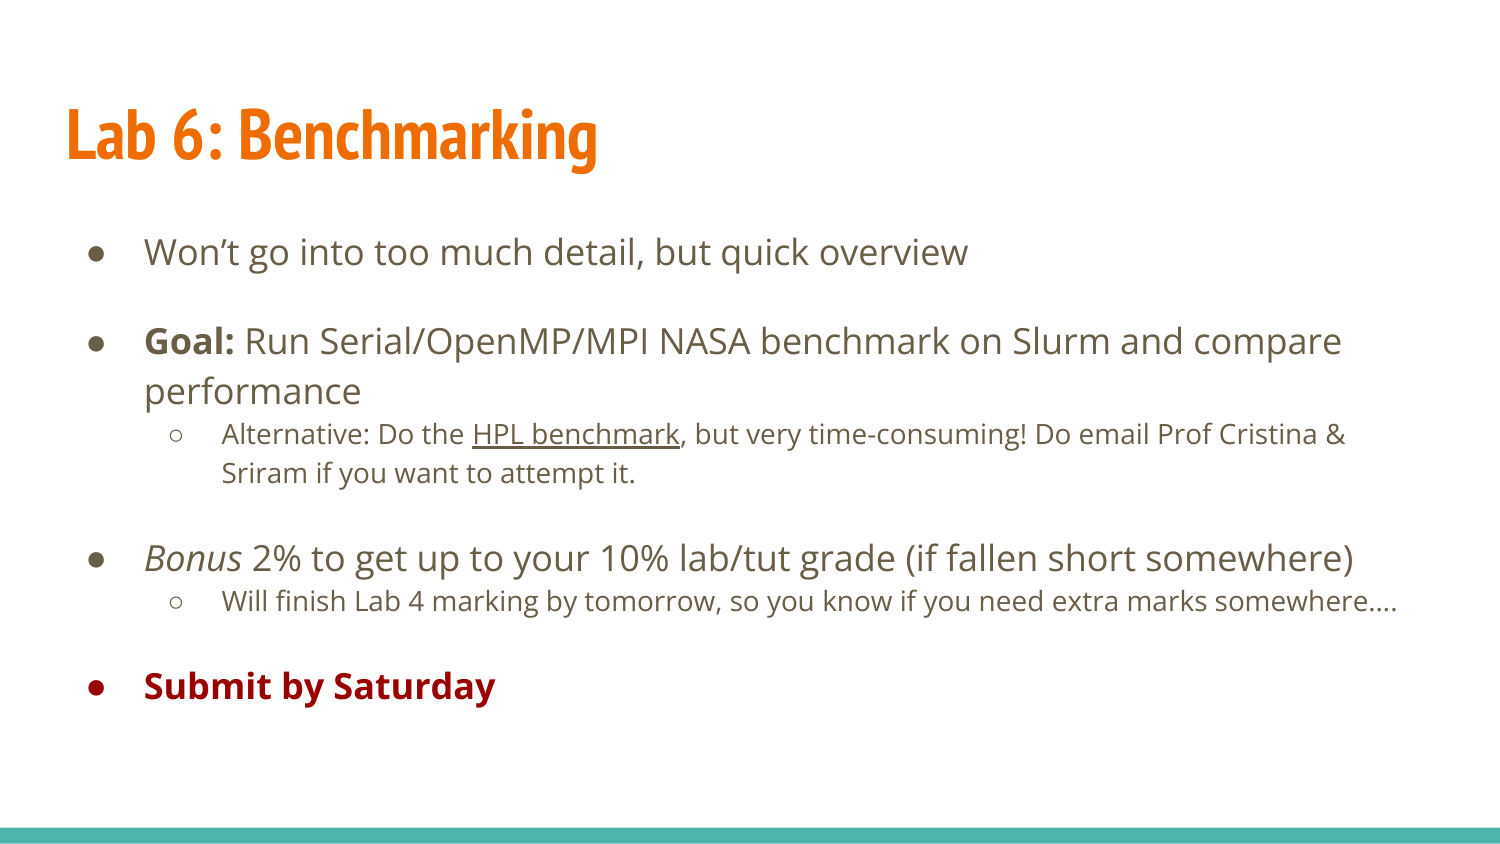

# Lab 6: Benchmarking
Won’t go into too much detail, but quick overview
Goal: Run Serial/OpenMP/MPI NASA benchmark on Slurm and compare performance
Alternative: Do the HPL benchmark, but very time-consuming! Do email Prof Cristina & Sriram if you want to attempt it.
Bonus 2% to get up to your 10% lab/tut grade (if fallen short somewhere)
Will finish Lab 4 marking by tomorrow, so you know if you need extra marks somewhere….
Submit by Saturday